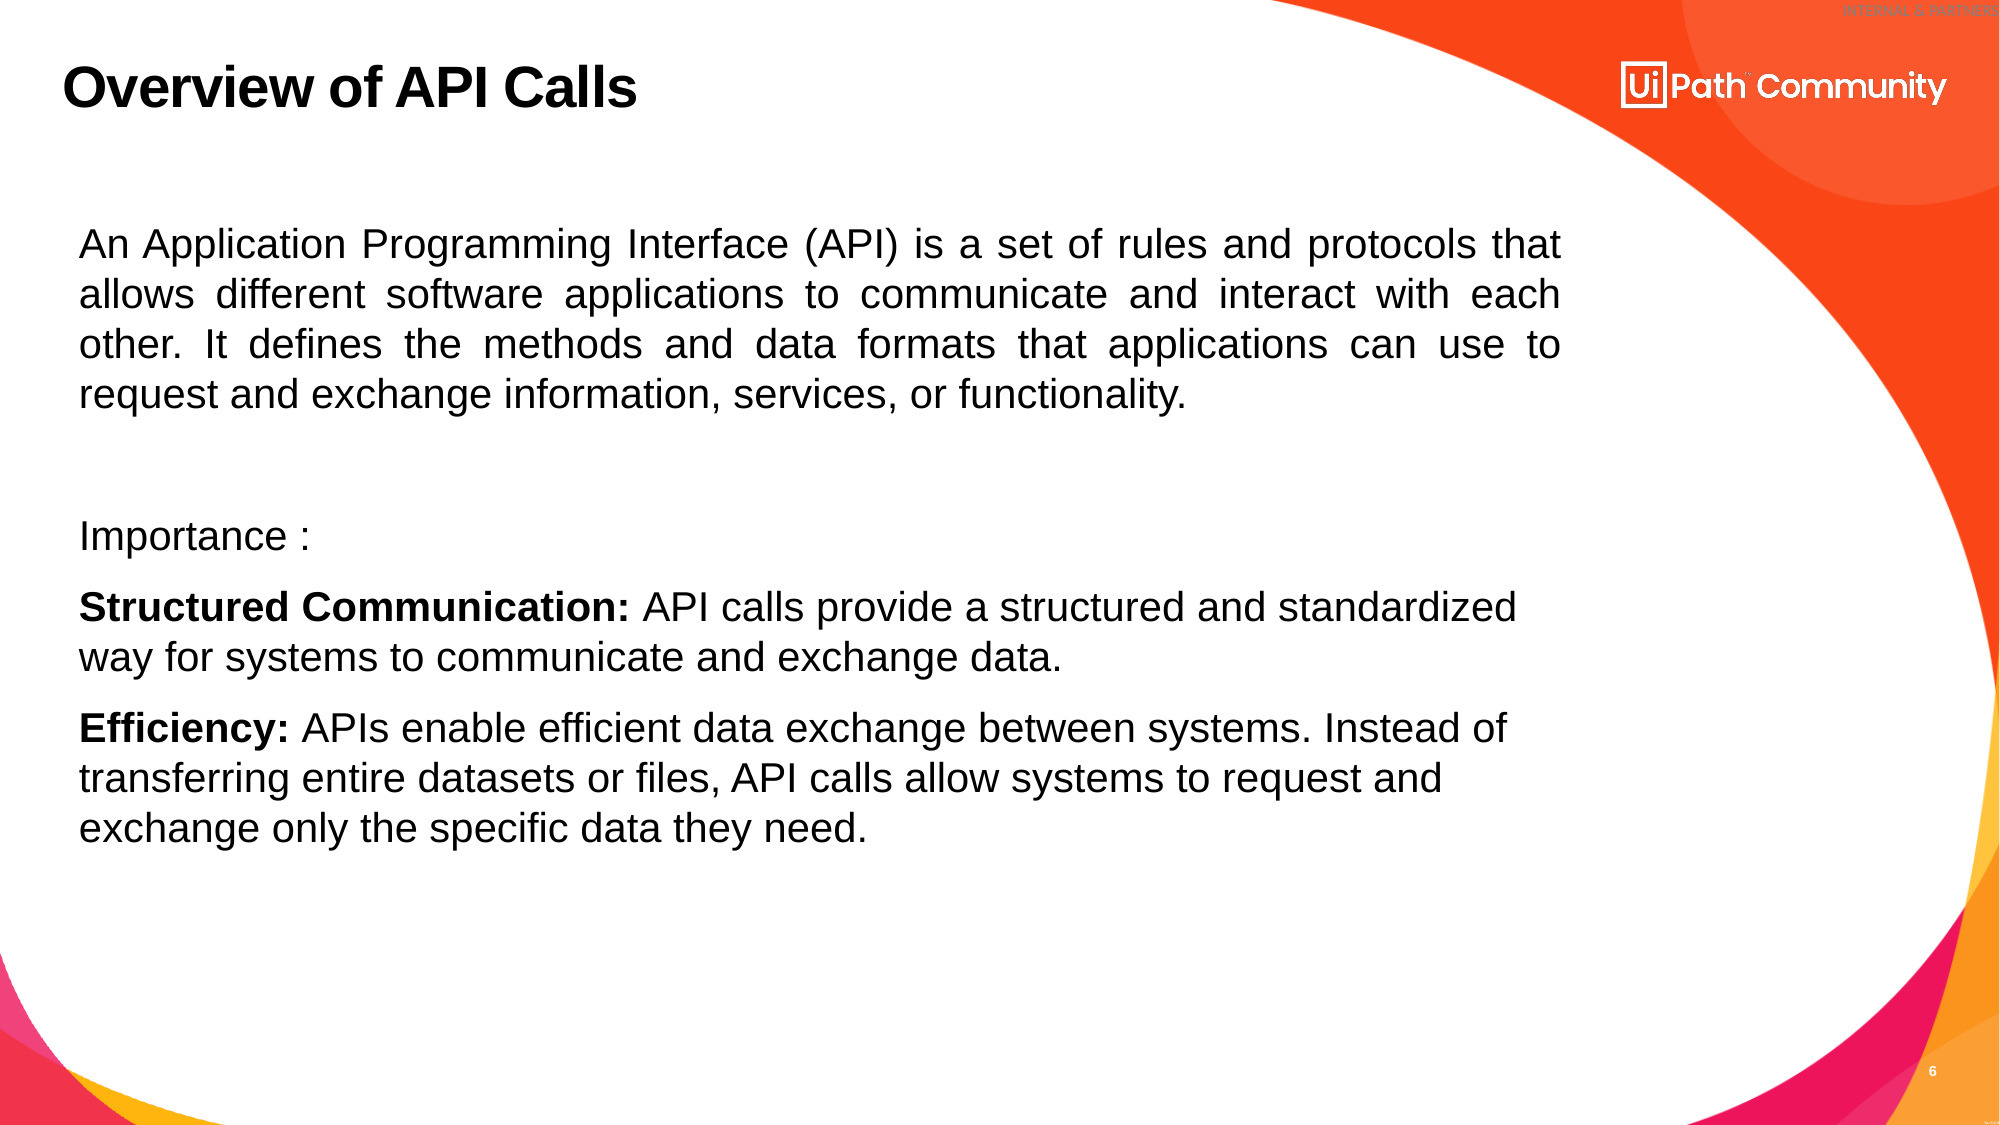

# Overview of API Calls
An Application Programming Interface (API) is a set of rules and protocols that allows different software applications to communicate and interact with each other. It defines the methods and data formats that applications can use to request and exchange information, services, or functionality.

Importance :
Structured Communication: API calls provide a structured and standardized way for systems to communicate and exchange data.
Efficiency: APIs enable efficient data exchange between systems. Instead of transferring entire datasets or files, API calls allow systems to request and exchange only the specific data they need.